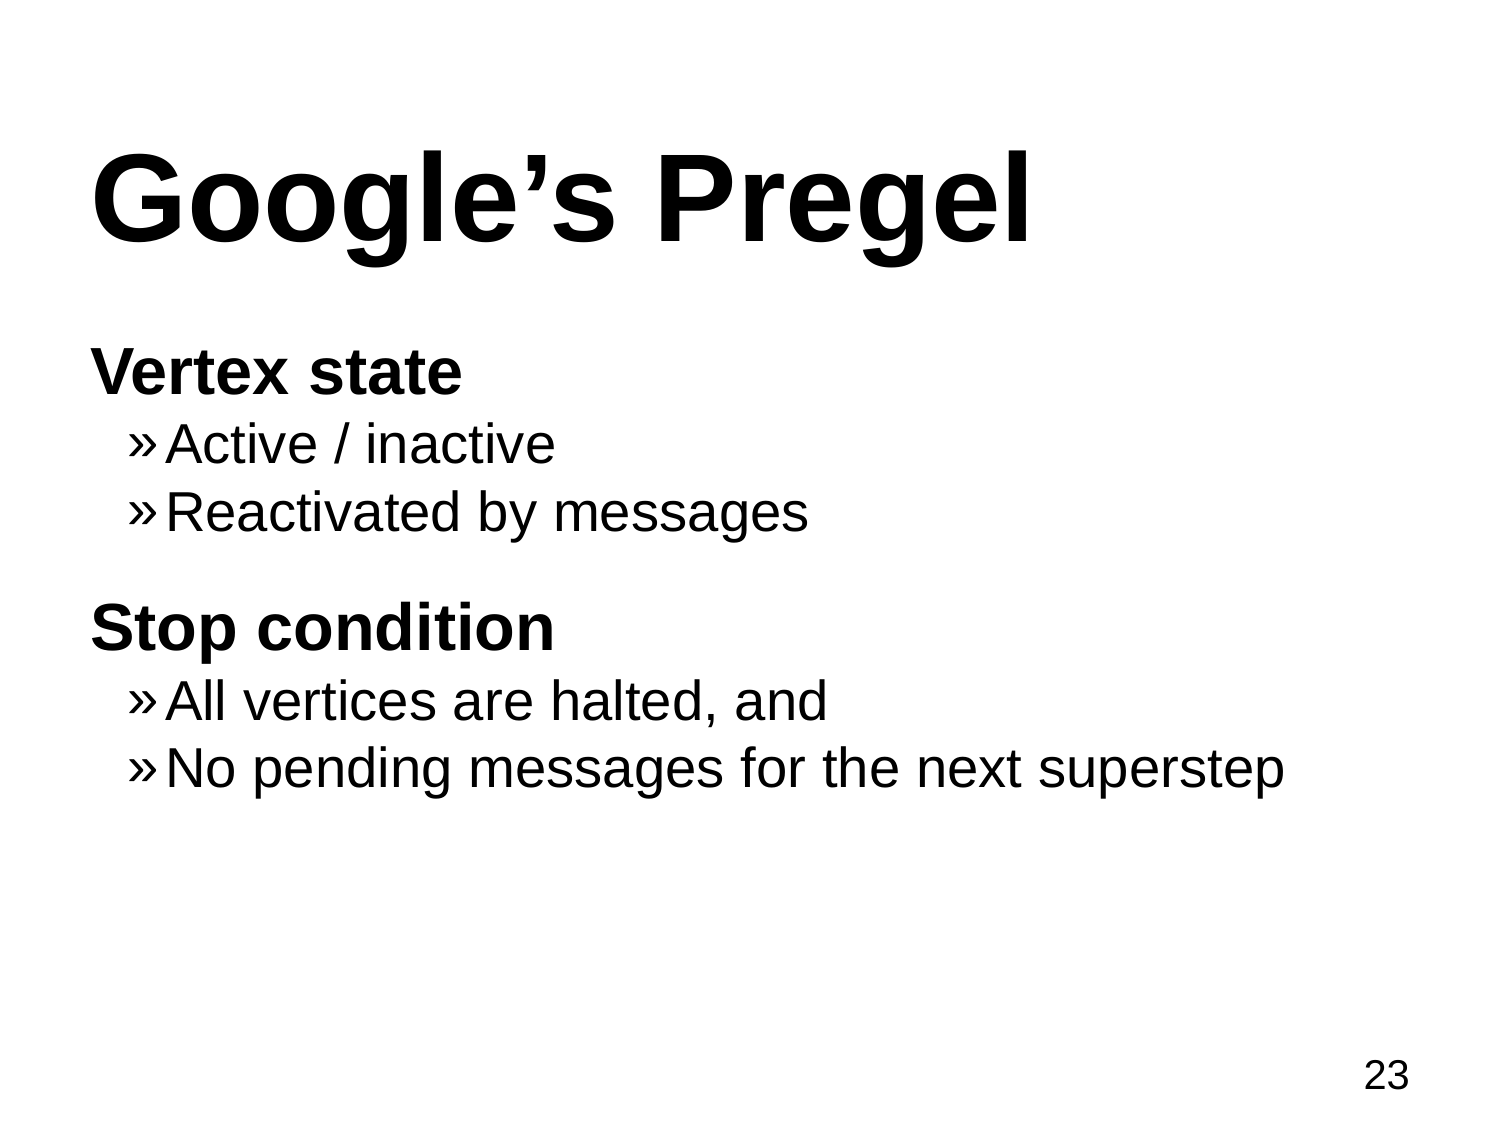

# Google’s Pregel
Vertex state
Active / inactive
Reactivated by messages
Stop condition
All vertices are halted, and
No pending messages for the next superstep
23